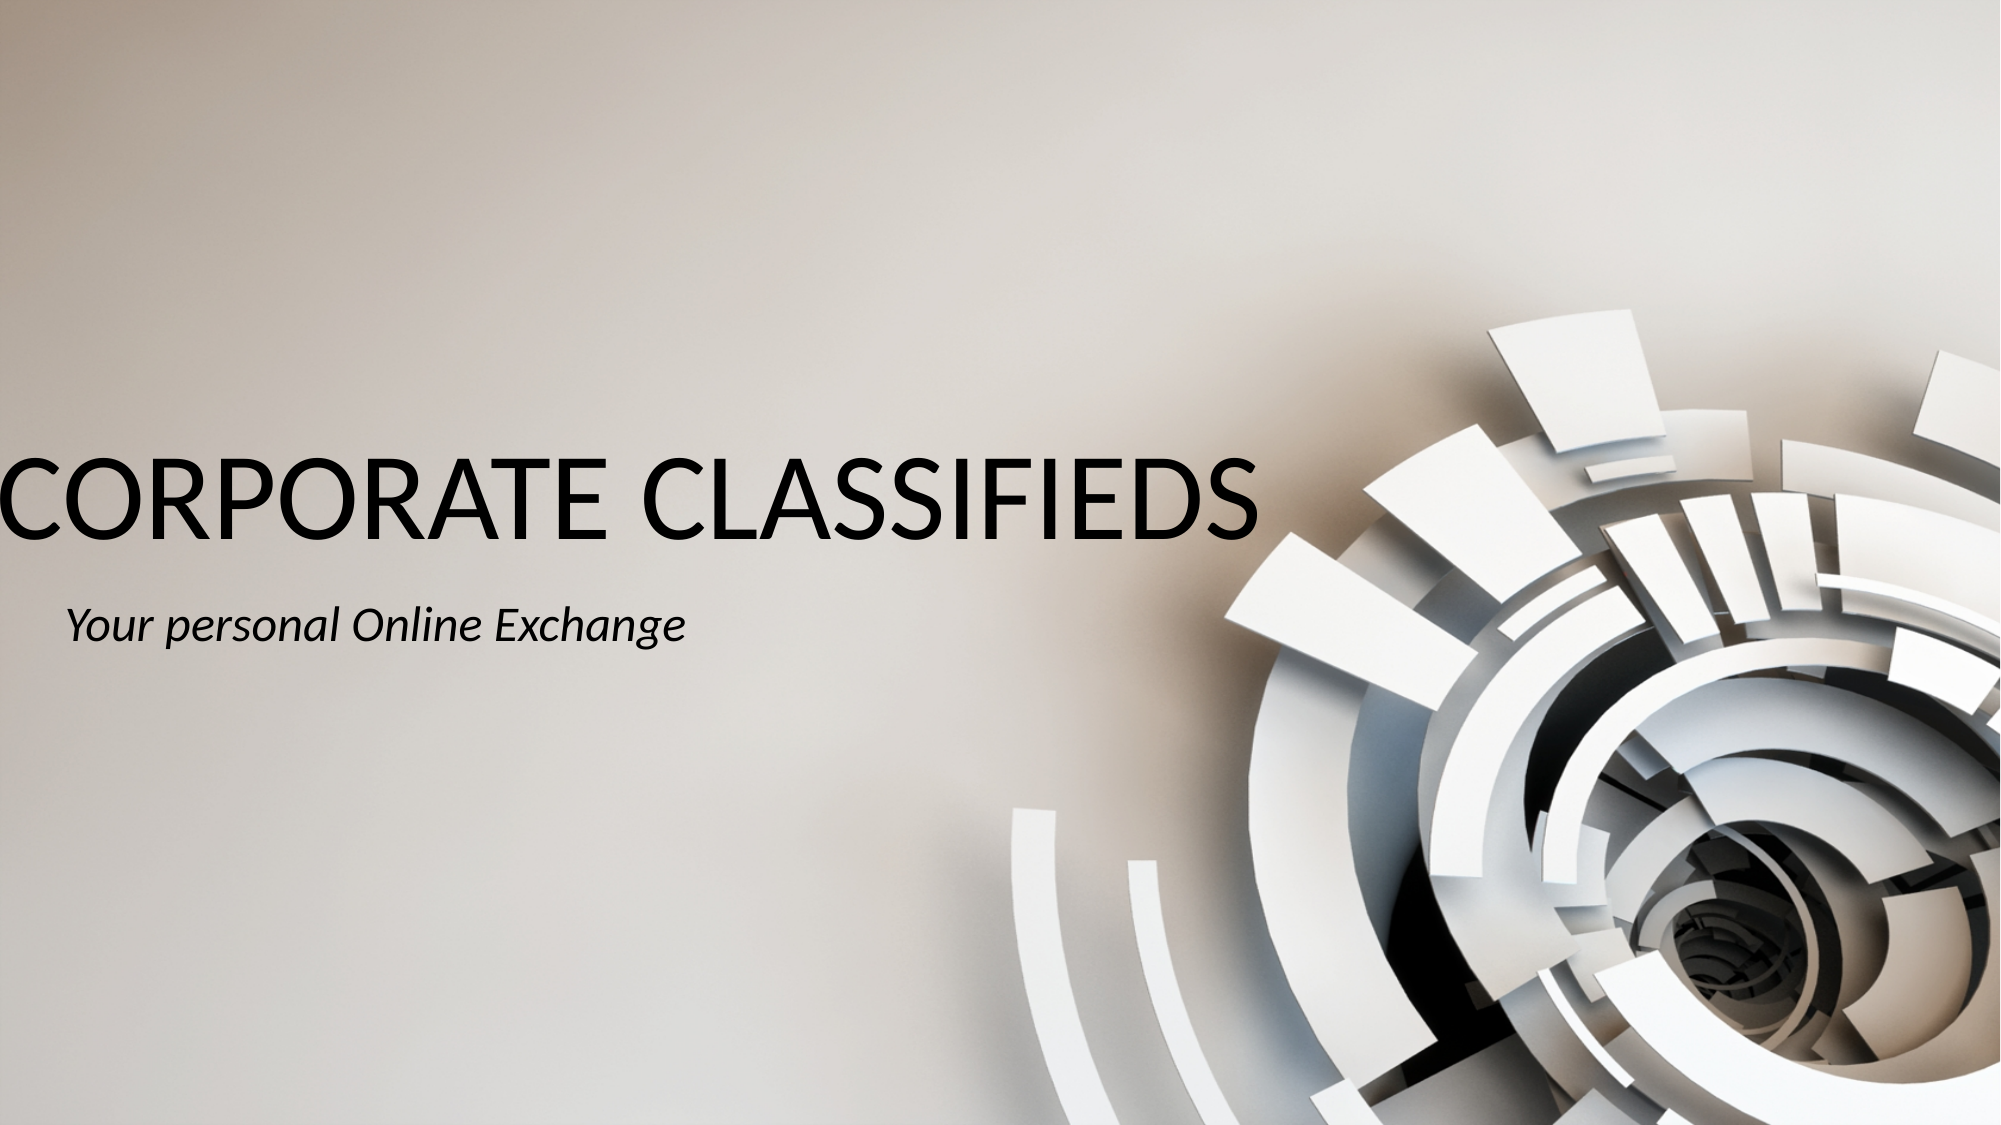

# CORPORATE CLASSIFIEDS
Your personal Online Exchange